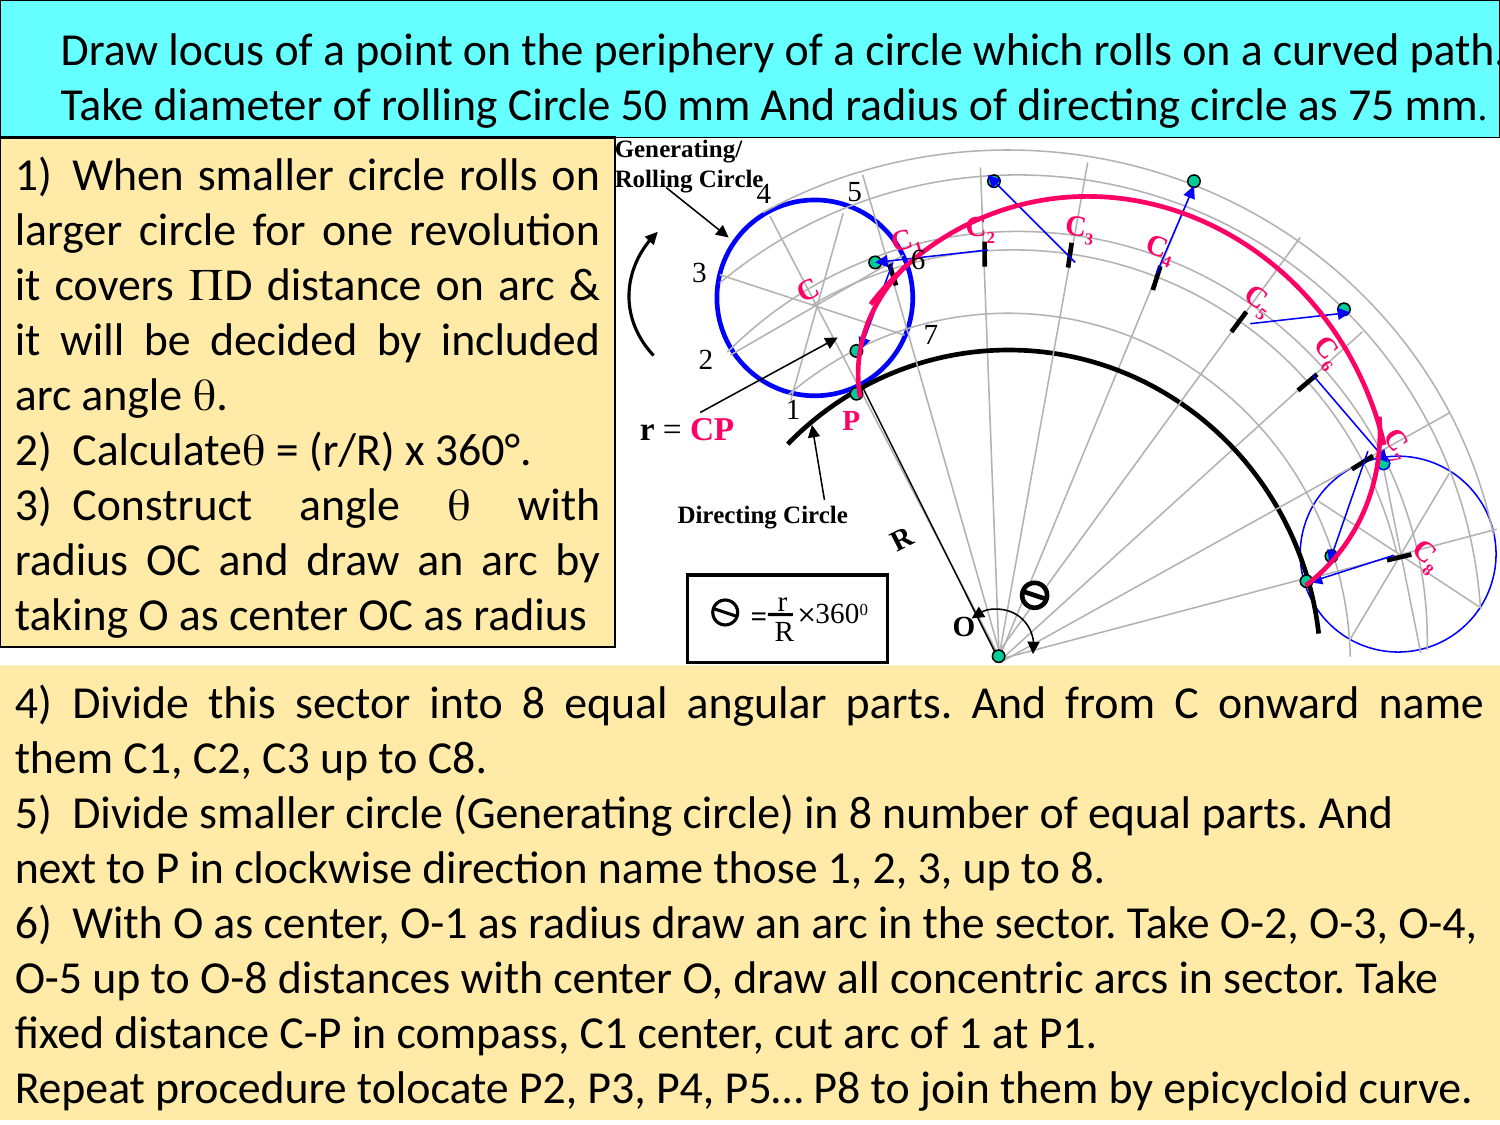

Draw locus of a point on the periphery of a circle which rolls on a curved path.
Take diameter of rolling Circle 50 mm And radius of directing circle as 75 mm.
Generating/
Rolling Circle
1)  When smaller circle rolls on larger circle for one revolution it covers ΠD distance on arc & it will be decided by included arc angle θ.
2)  Calculateθ = (r/R) x 360°.
3)  Construct angle θ with radius OC and draw an arc by taking O as center OC as radius

 5
4
6
3
7
2
1

C2
C3
C1
C4
C5
C6
C7
C8

C

R
O

P
r = CP

Directing Circle

r
+
3600
 =

R

4)  Divide this sector into 8 equal angular parts. And from C onward name them C1, C2, C3 up to C8.
5)  Divide smaller circle (Generating circle) in 8 number of equal parts. And next to P in clockwise direction name those 1, 2, 3, up to 8.
6)  With O as center, O-1 as radius draw an arc in the sector. Take O-2, O-3, O-4, O-5 up to O-8 distances with center O, draw all concentric arcs in sector. Take fixed distance C-P in compass, C1 center, cut arc of 1 at P1.
Repeat procedure tolocate P2, P3, P4, P5… P8 to join them by epicycloid curve.